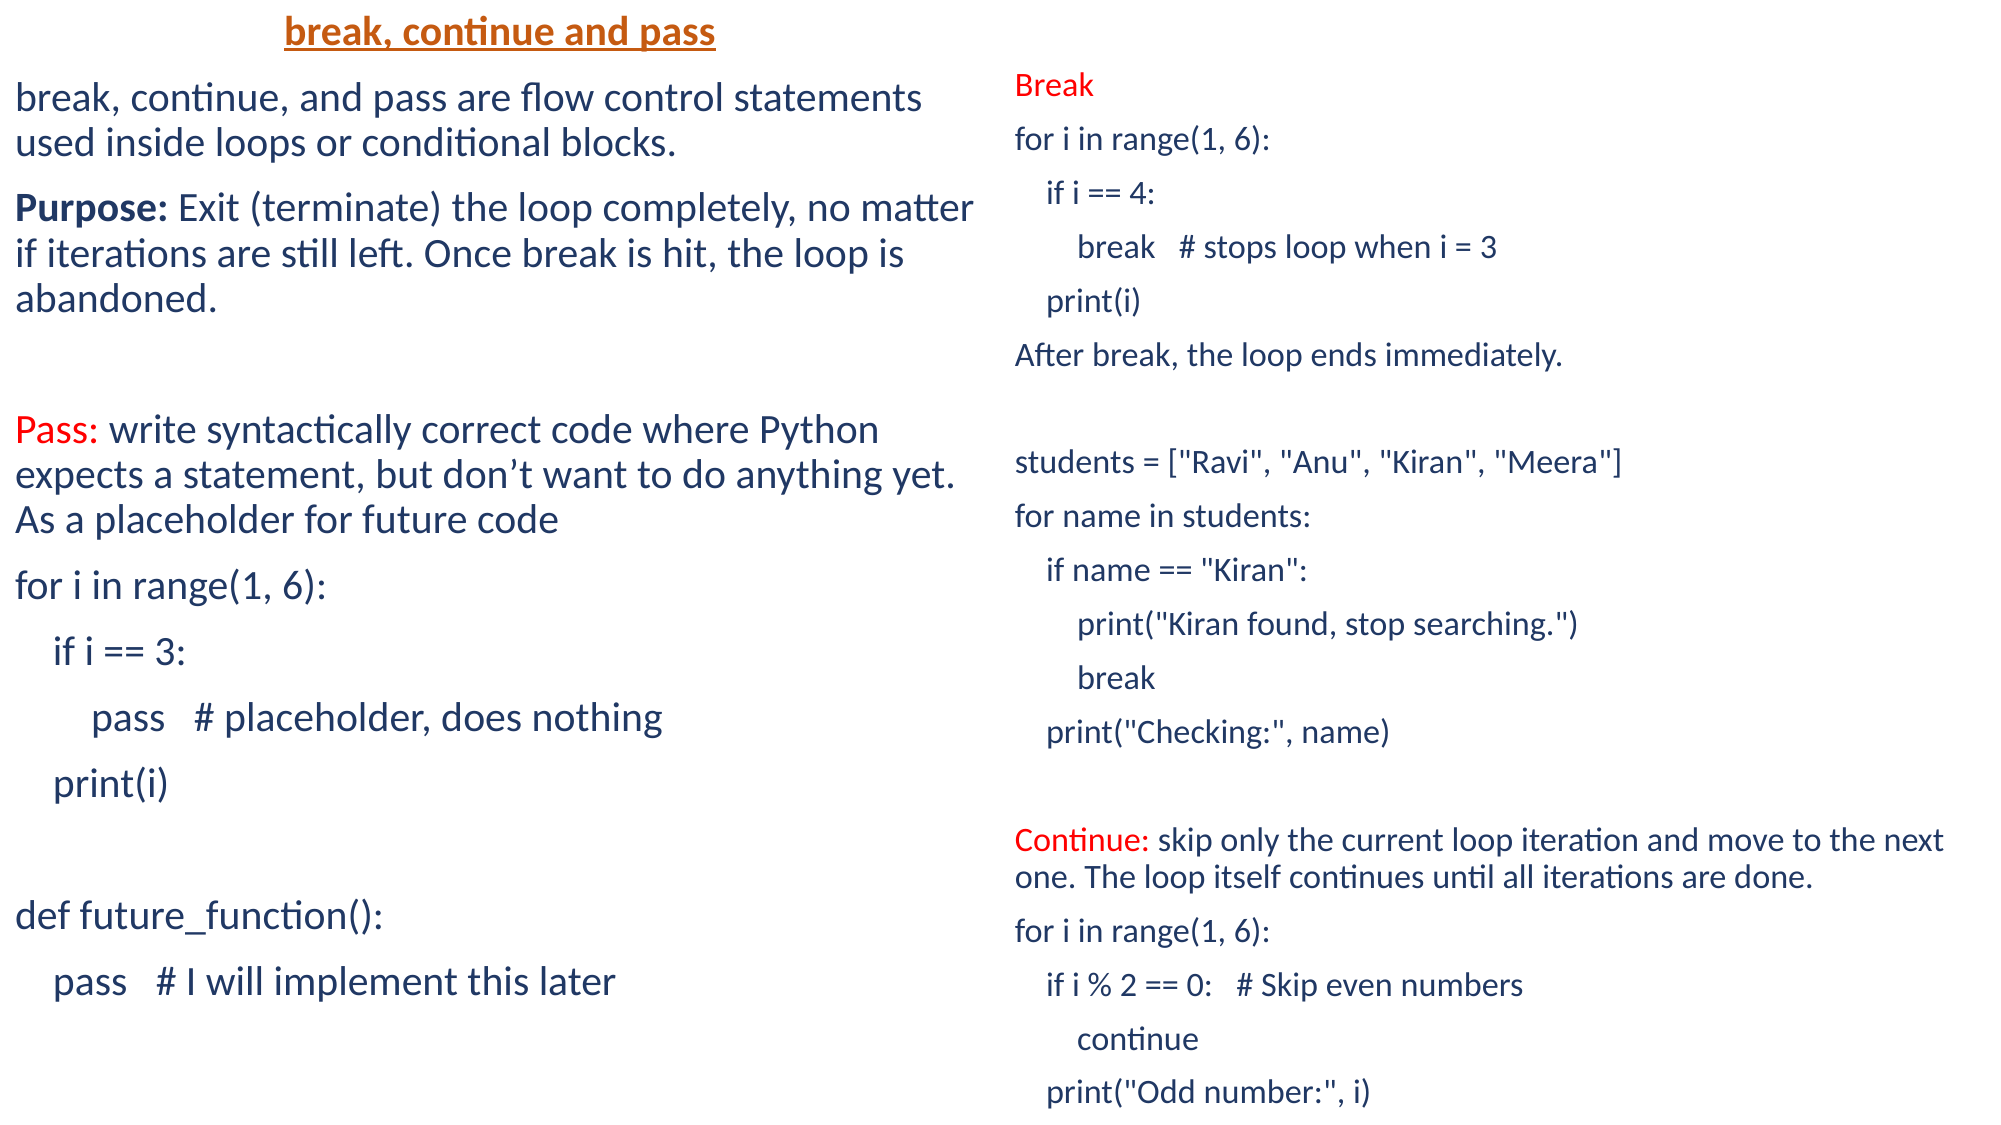

break, continue and pass
break, continue, and pass are flow control statements used inside loops or conditional blocks.
Purpose: Exit (terminate) the loop completely, no matter if iterations are still left. Once break is hit, the loop is abandoned.

Pass: write syntactically correct code where Python expects a statement, but don’t want to do anything yet. As a placeholder for future code
for i in range(1, 6):
    if i == 3:
        pass   # placeholder, does nothing
    print(i)

def future_function():
    pass   # I will implement this later

Break
for i in range(1, 6):
    if i == 4:
        break   # stops loop when i = 3
    print(i)
After break, the loop ends immediately.

students = ["Ravi", "Anu", "Kiran", "Meera"]
for name in students:
    if name == "Kiran":
        print("Kiran found, stop searching.")
        break
    print("Checking:", name)

Continue: skip only the current loop iteration and move to the next one. The loop itself continues until all iterations are done.
for i in range(1, 6):
    if i % 2 == 0:   # Skip even numbers
        continue
    print("Odd number:", i)